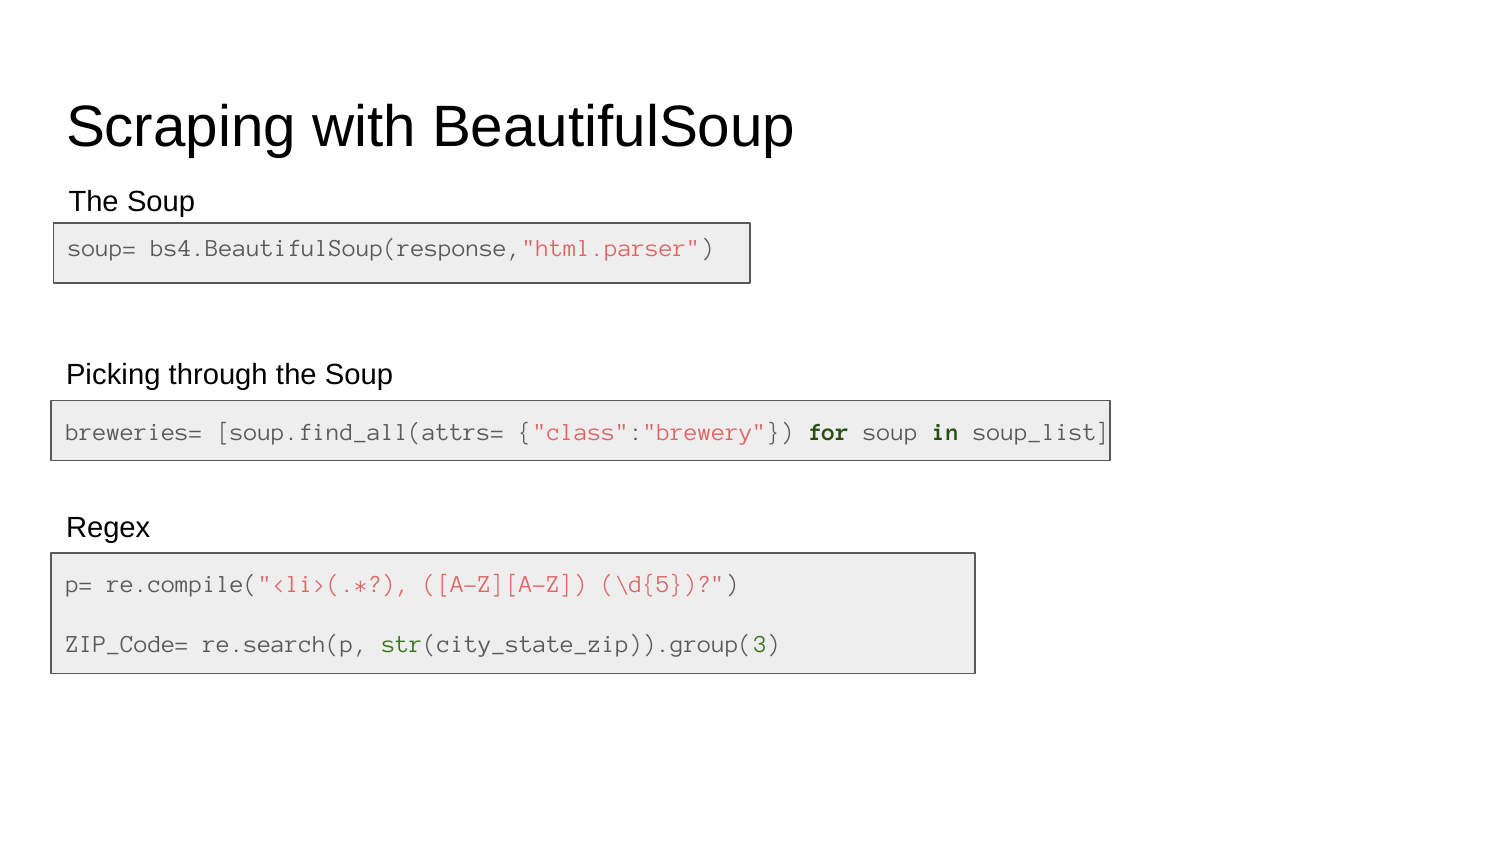

# Scraping with BeautifulSoup
The Soup
soup= bs4.BeautifulSoup(response,"html.parser")

Picking through the Soup

breweries= [soup.find_all(attrs= {"class":"brewery"}) for soup in soup_list]
Regex
p= re.compile("<li>(.*?), ([A-Z][A-Z]) (\d{5})?")

ZIP_Code= re.search(p, str(city_state_zip)).group(3)